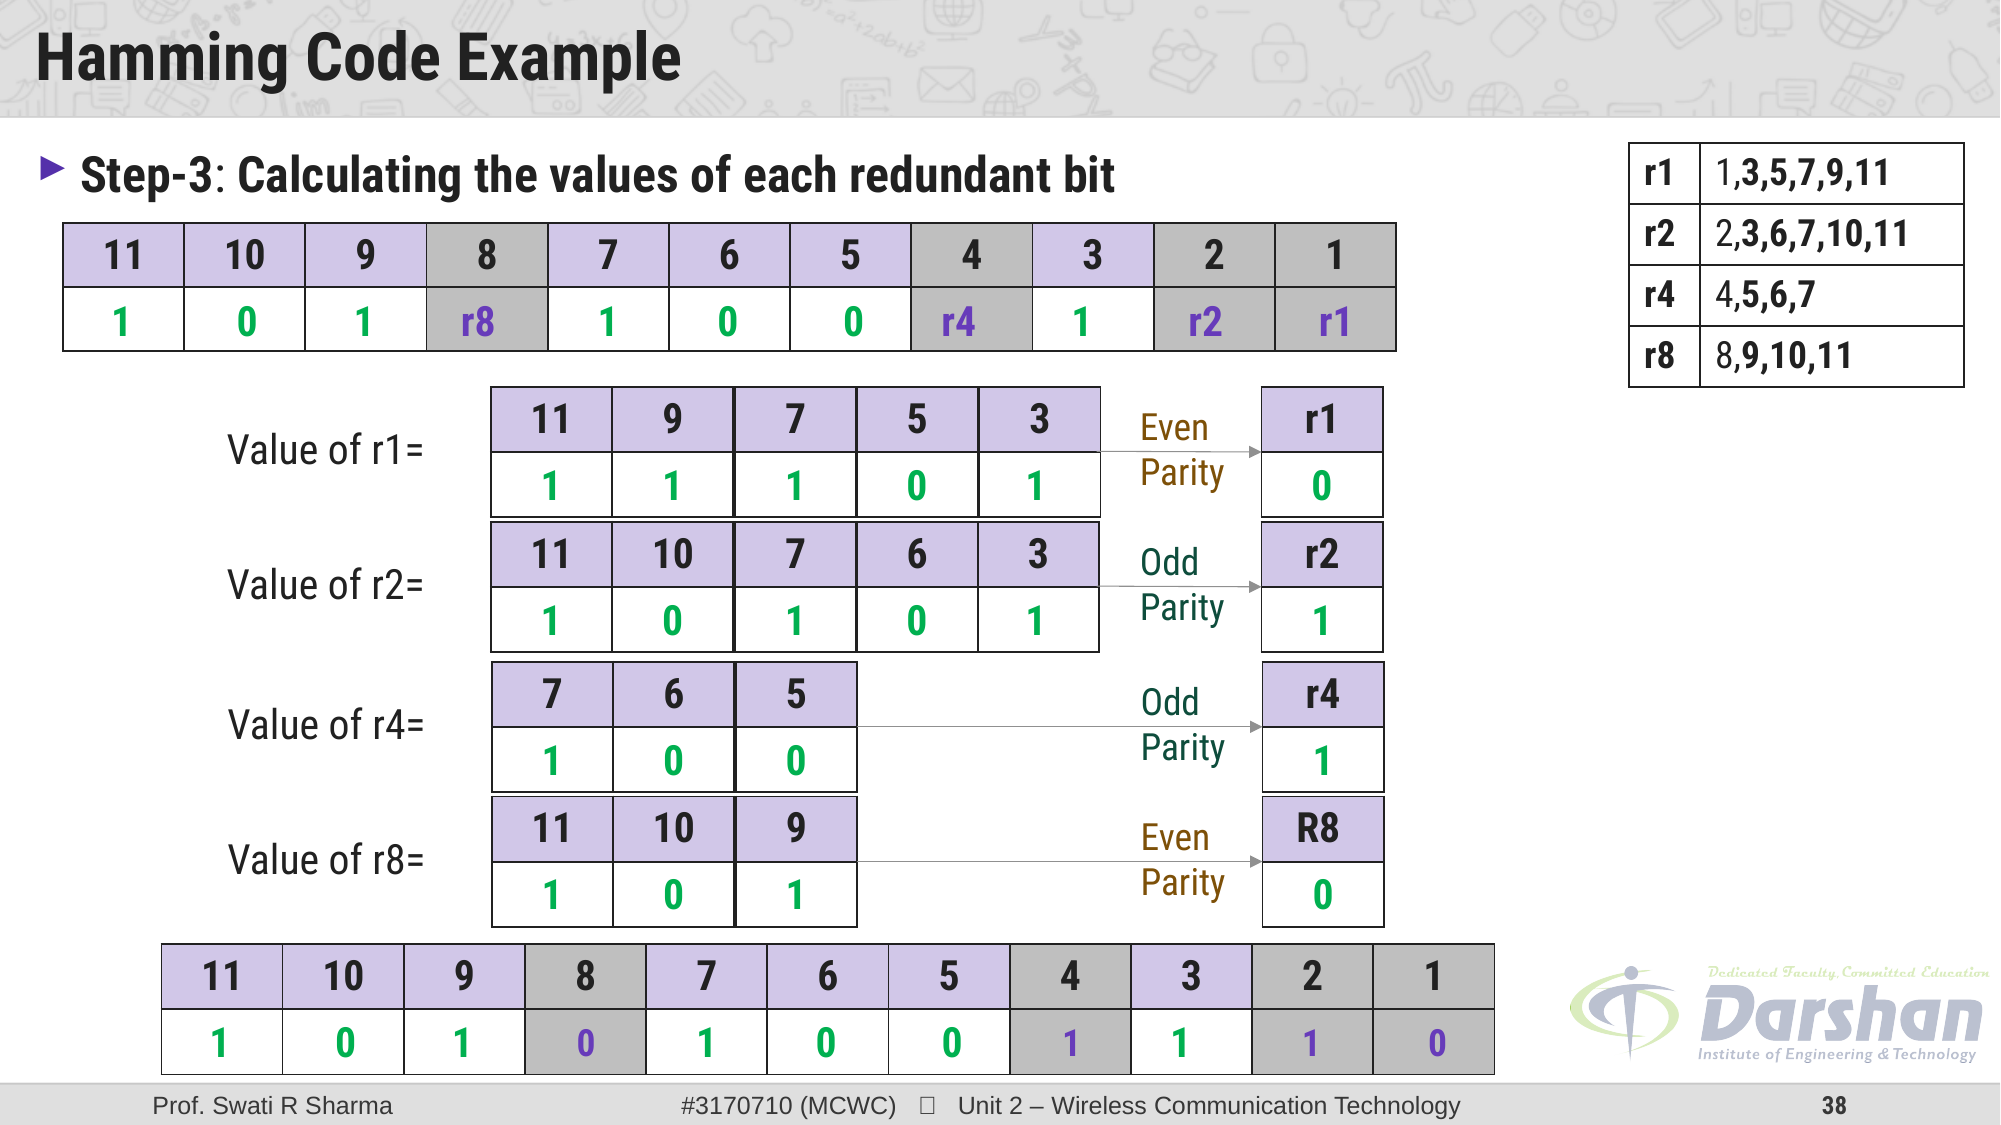

# Hamming Code Example
Step-3: Calculating the values of each redundant bit

| r1 | 1,3,5,7,9,11 |
| --- | --- |
| r2 | 2,3,6,7,10,11 |
| --- | --- |
| 11 | 10 | 9 | 8 | 7 | 6 | 5 | 4 | 3 | 2 | 1 |
| --- | --- | --- | --- | --- | --- | --- | --- | --- | --- | --- |
|  |  |  |  |  |  |  |  |  |  |  |
| r4 | 4,5,6,7 |
| --- | --- |
1
0
1
r8
1
0
0
r4
1
r2
r1
| r8 | 8,9,10,11 |
| --- | --- |
| 11 |
| --- |
|  |
| 9 |
| --- |
|  |
| 7 |
| --- |
|  |
| 5 |
| --- |
|  |
| 3 |
| --- |
|  |
| r1 |
| --- |
|  |
Even
Parity
Value of r1=
1
1
1
0
1
0
| 11 |
| --- |
|  |
| 10 |
| --- |
|  |
| 7 |
| --- |
|  |
| 6 |
| --- |
|  |
| r2 |
| --- |
|  |
| 3 |
| --- |
|  |
Odd
Parity
Value of r2=
1
0
1
0
1
1
| 7 |
| --- |
|  |
| 6 |
| --- |
|  |
| 5 |
| --- |
|  |
| r4 |
| --- |
|  |
Odd
Parity
Value of r4=
1
0
0
1
| 11 |
| --- |
|  |
| 10 |
| --- |
|  |
| 9 |
| --- |
|  |
| R8 |
| --- |
|  |
Even
Parity
Value of r8=
1
0
1
0
| 11 | 10 | 9 | 8 | 7 | 6 | 5 | 4 | 3 | 2 | 1 |
| --- | --- | --- | --- | --- | --- | --- | --- | --- | --- | --- |
|  |  |  |  |  |  |  |  |  |  |  |
1
0
1
1
0
0
1
0
1
0
1